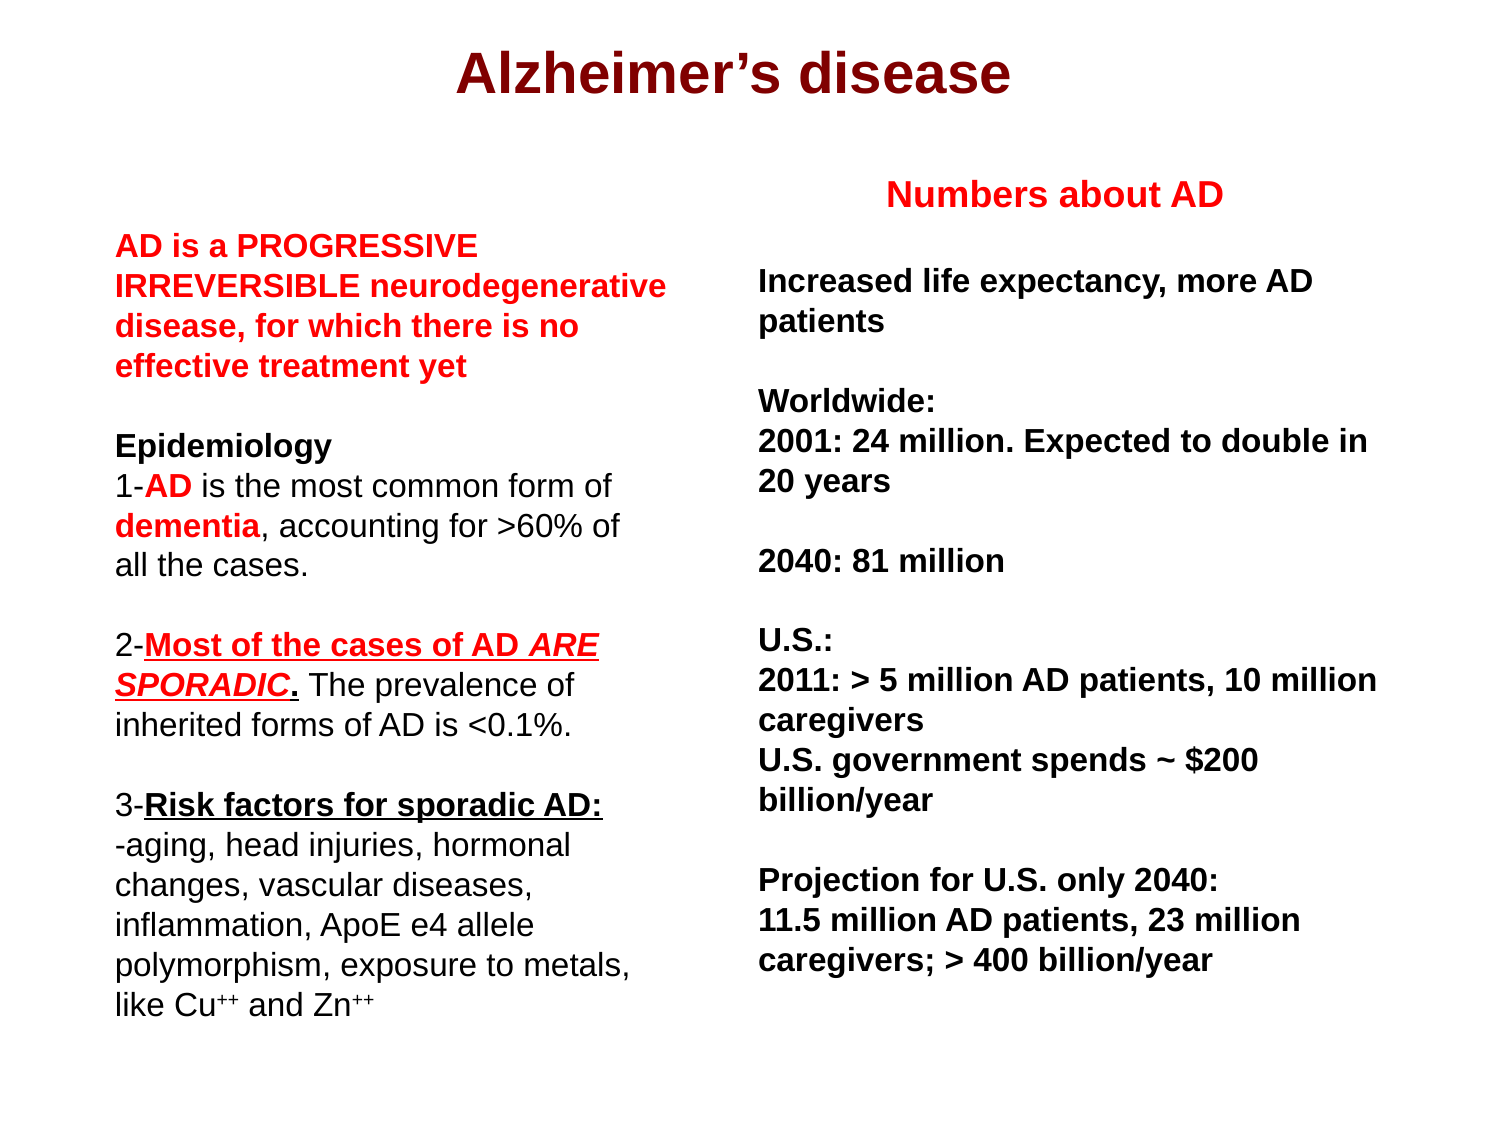

Alzheimer’s disease
Numbers about AD
Increased life expectancy, more AD patients

Worldwide:
2001: 24 million. Expected to double in 20 years

2040: 81 million

U.S.:
2011: > 5 million AD patients, 10 million caregivers
U.S. government spends ~ $200 billion/year

Projection for U.S. only 2040:
11.5 million AD patients, 23 million caregivers; > 400 billion/year

AD is a PROGRESSIVE IRREVERSIBLE neurodegenerative disease, for which there is no effective treatment yet

Epidemiology
1-AD is the most common form of dementia, accounting for >60% of  all the cases.

2-Most of the cases of AD ARE SPORADIC. The prevalence of inherited forms of AD is <0.1%.

3-Risk factors for sporadic AD:
-aging, head injuries, hormonal changes, vascular diseases, inflammation, ApoE e4 allele polymorphism, exposure to metals, like Cu++ and Zn++